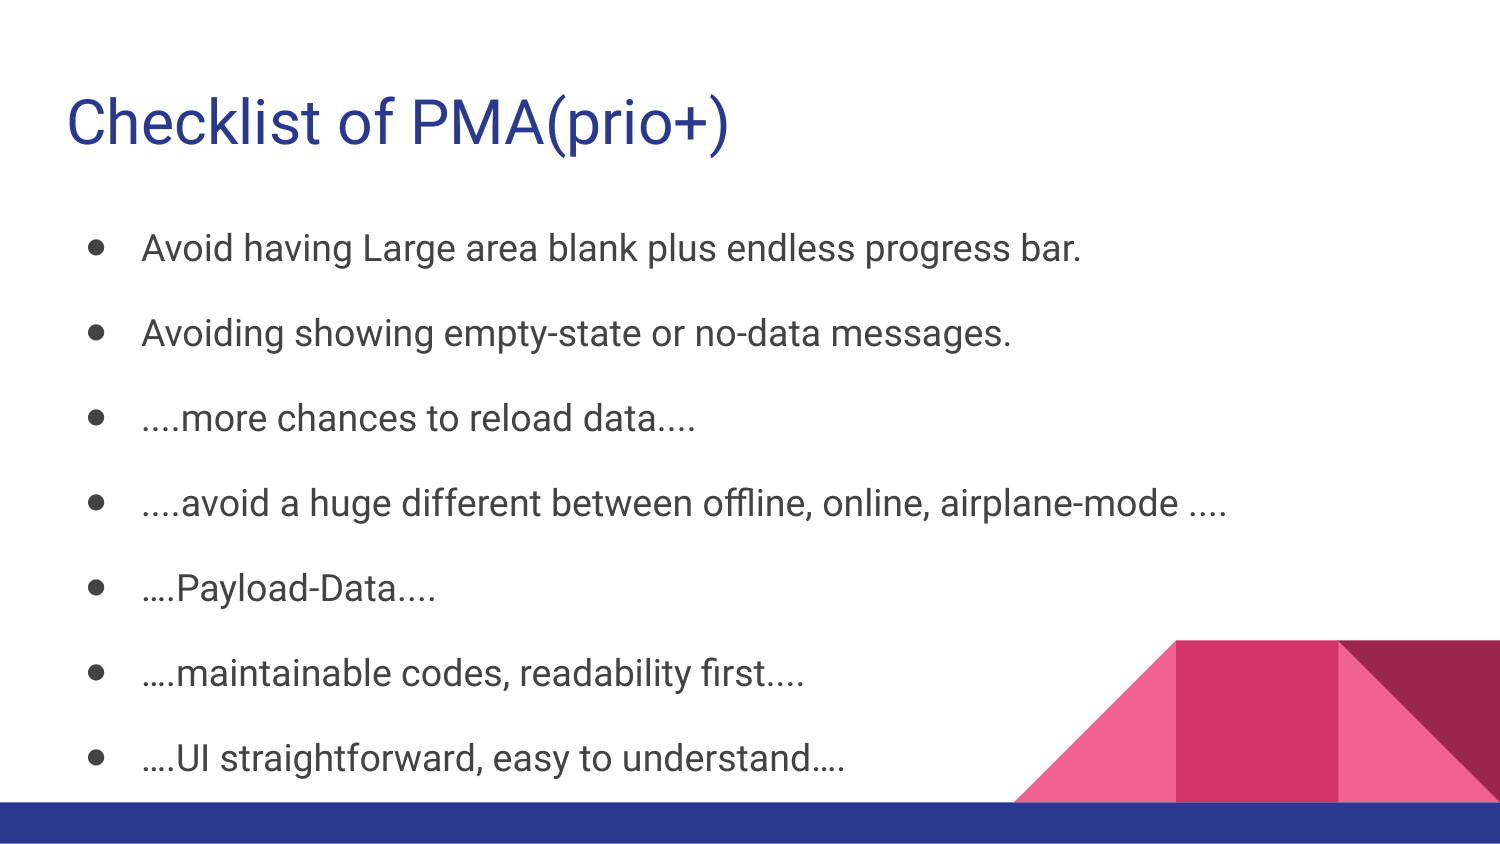

# Checklist of PMA(prio+)
Avoid having Large area blank plus endless progress bar.
Avoiding showing empty-state or no-data messages.
....more chances to reload data....
....avoid a huge different between offline, online, airplane-mode ....
….Payload-Data....
….maintainable codes, readability first....
….UI straightforward, easy to understand….